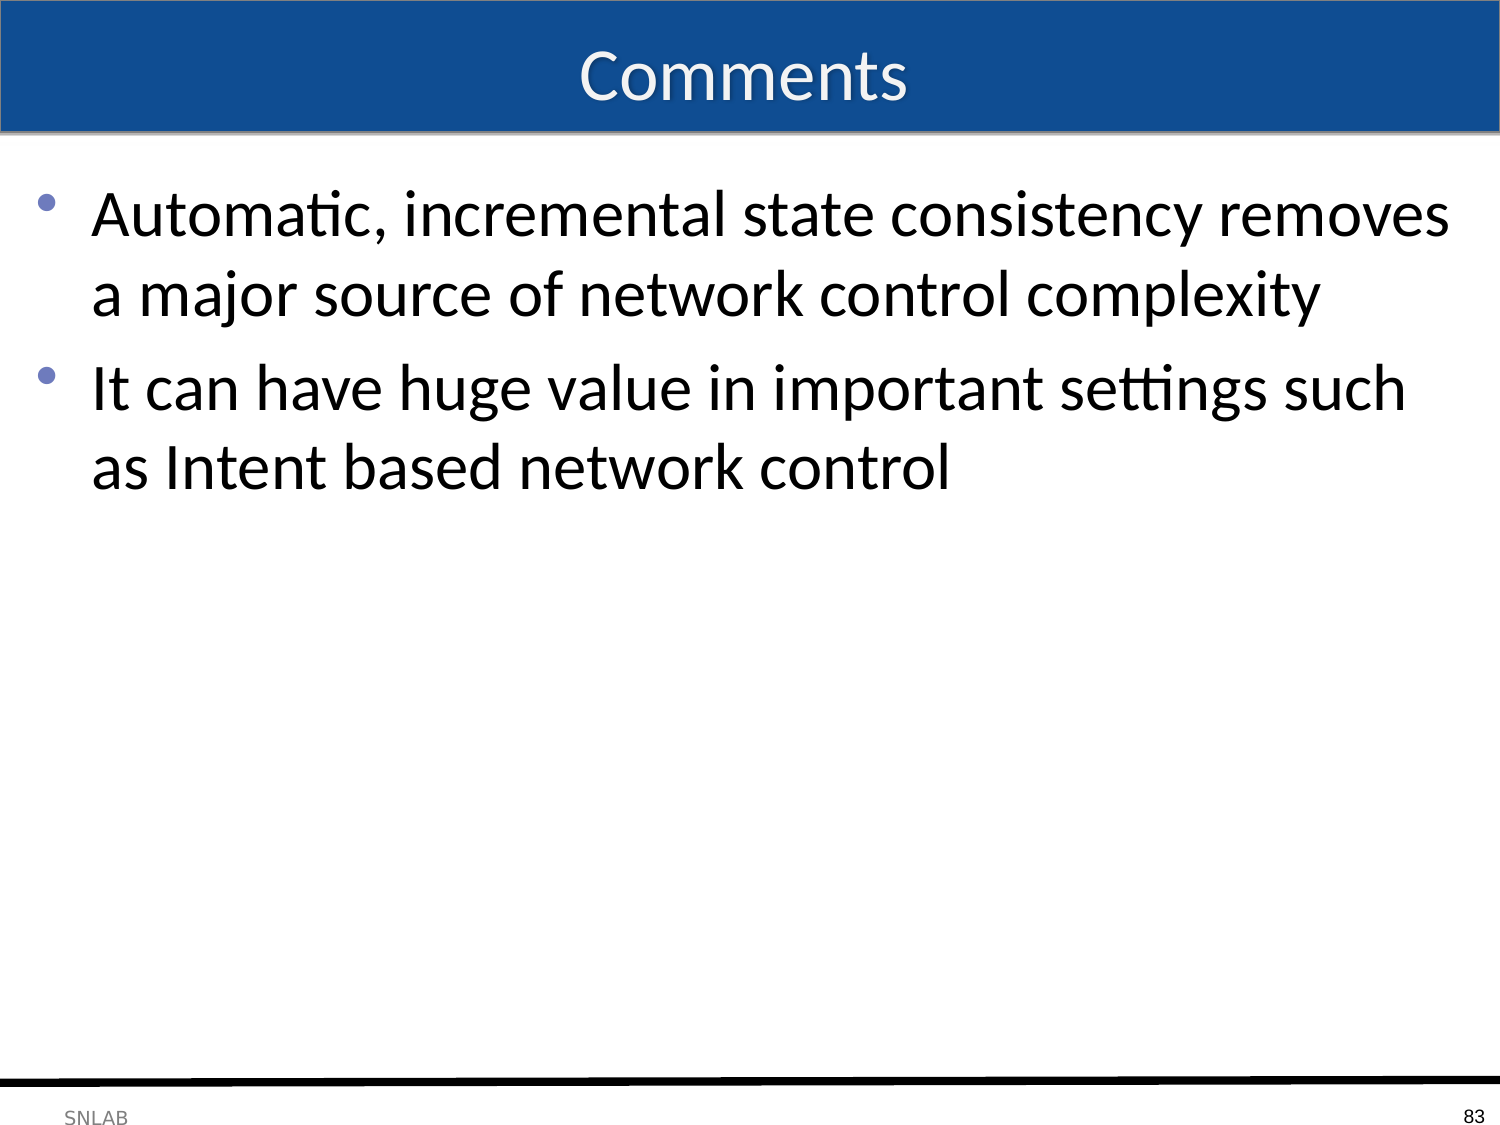

# Comments
Automatic, incremental state consistency removes a major source of network control complexity
It can have huge value in important settings such as Intent based network control
83